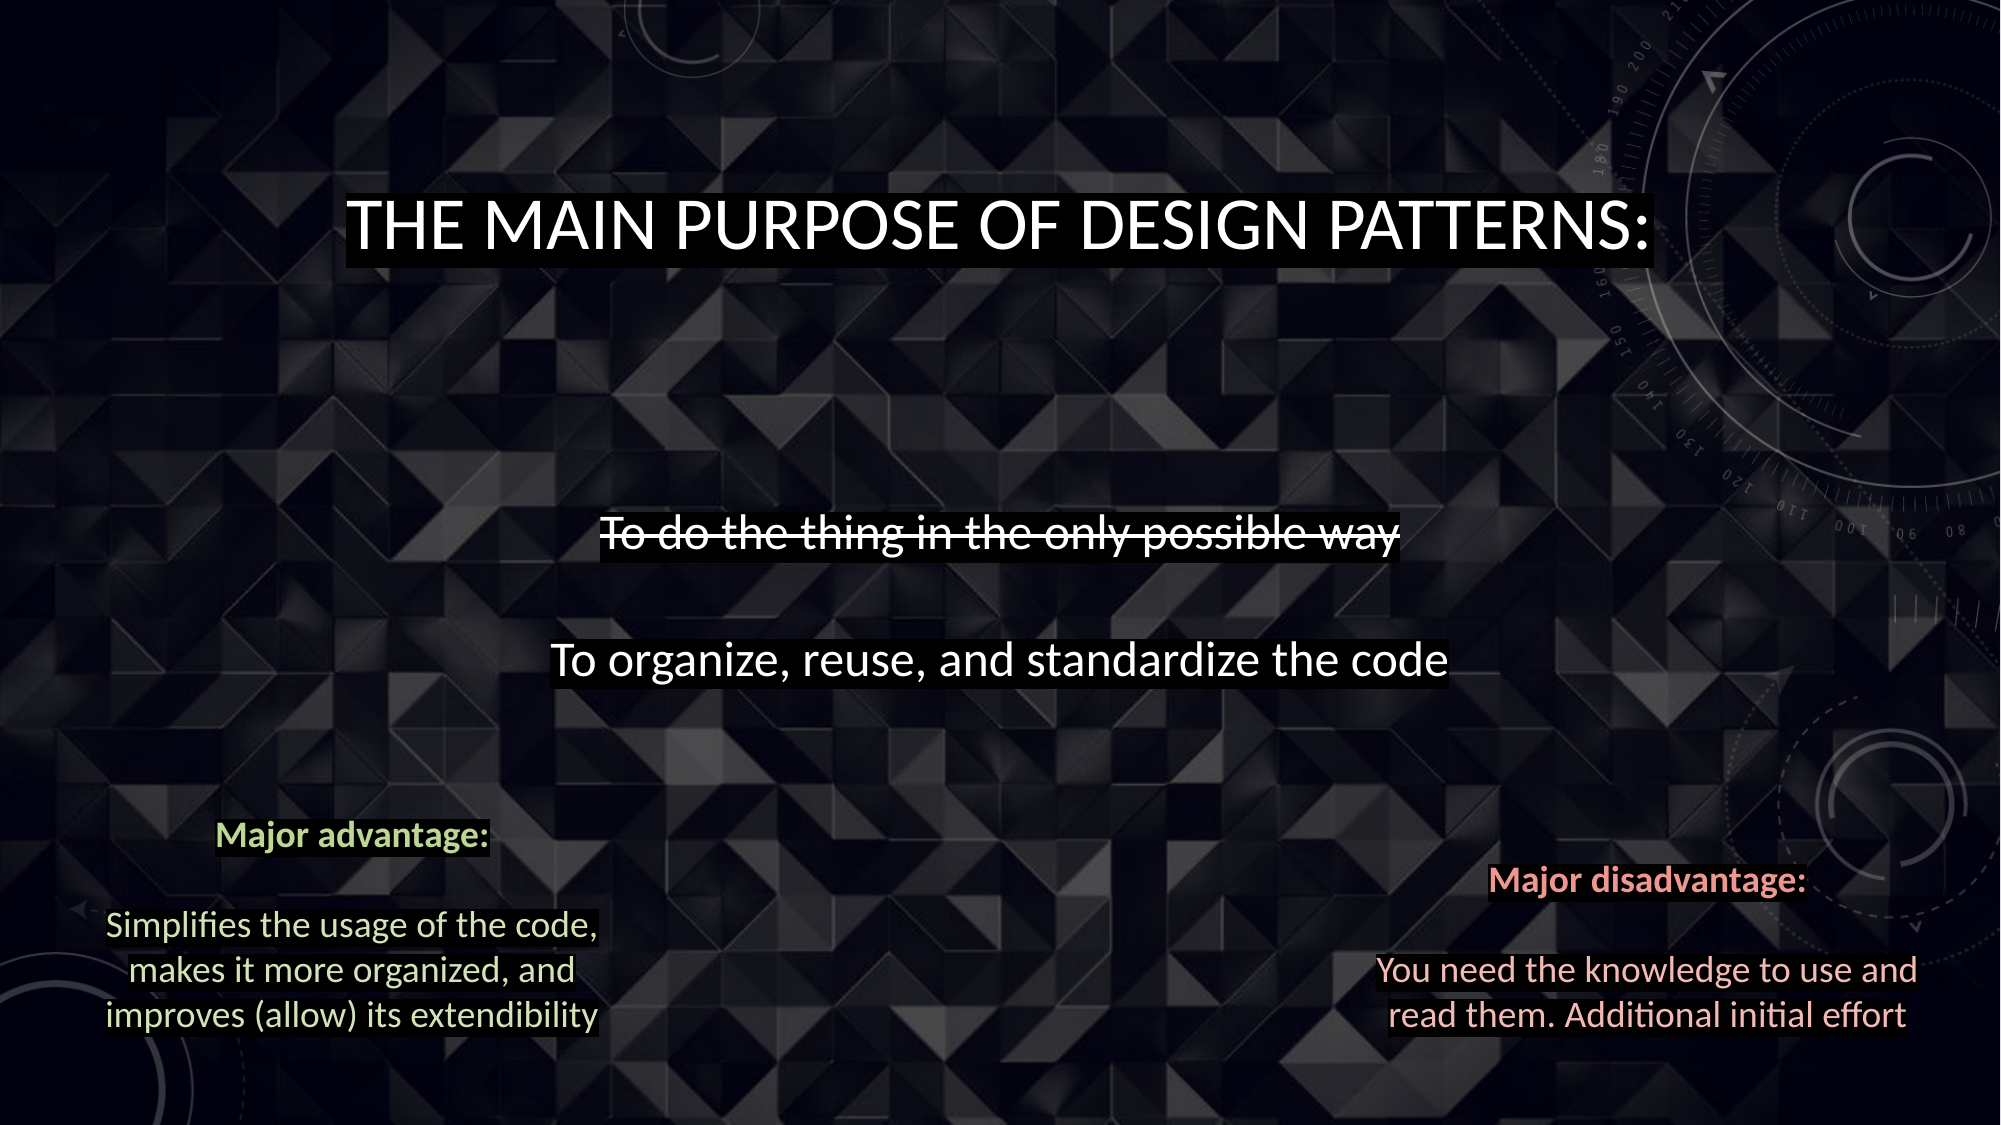

# The main purpose of design patterns:
To do the thing in the only possible way

To organize, reuse, and standardize the code
Major advantage:
Simplifies the usage of the code,
makes it more organized, and
improves (allow) its extendibility
Major disadvantage:
You need the knowledge to use and
read them. Additional initial effort